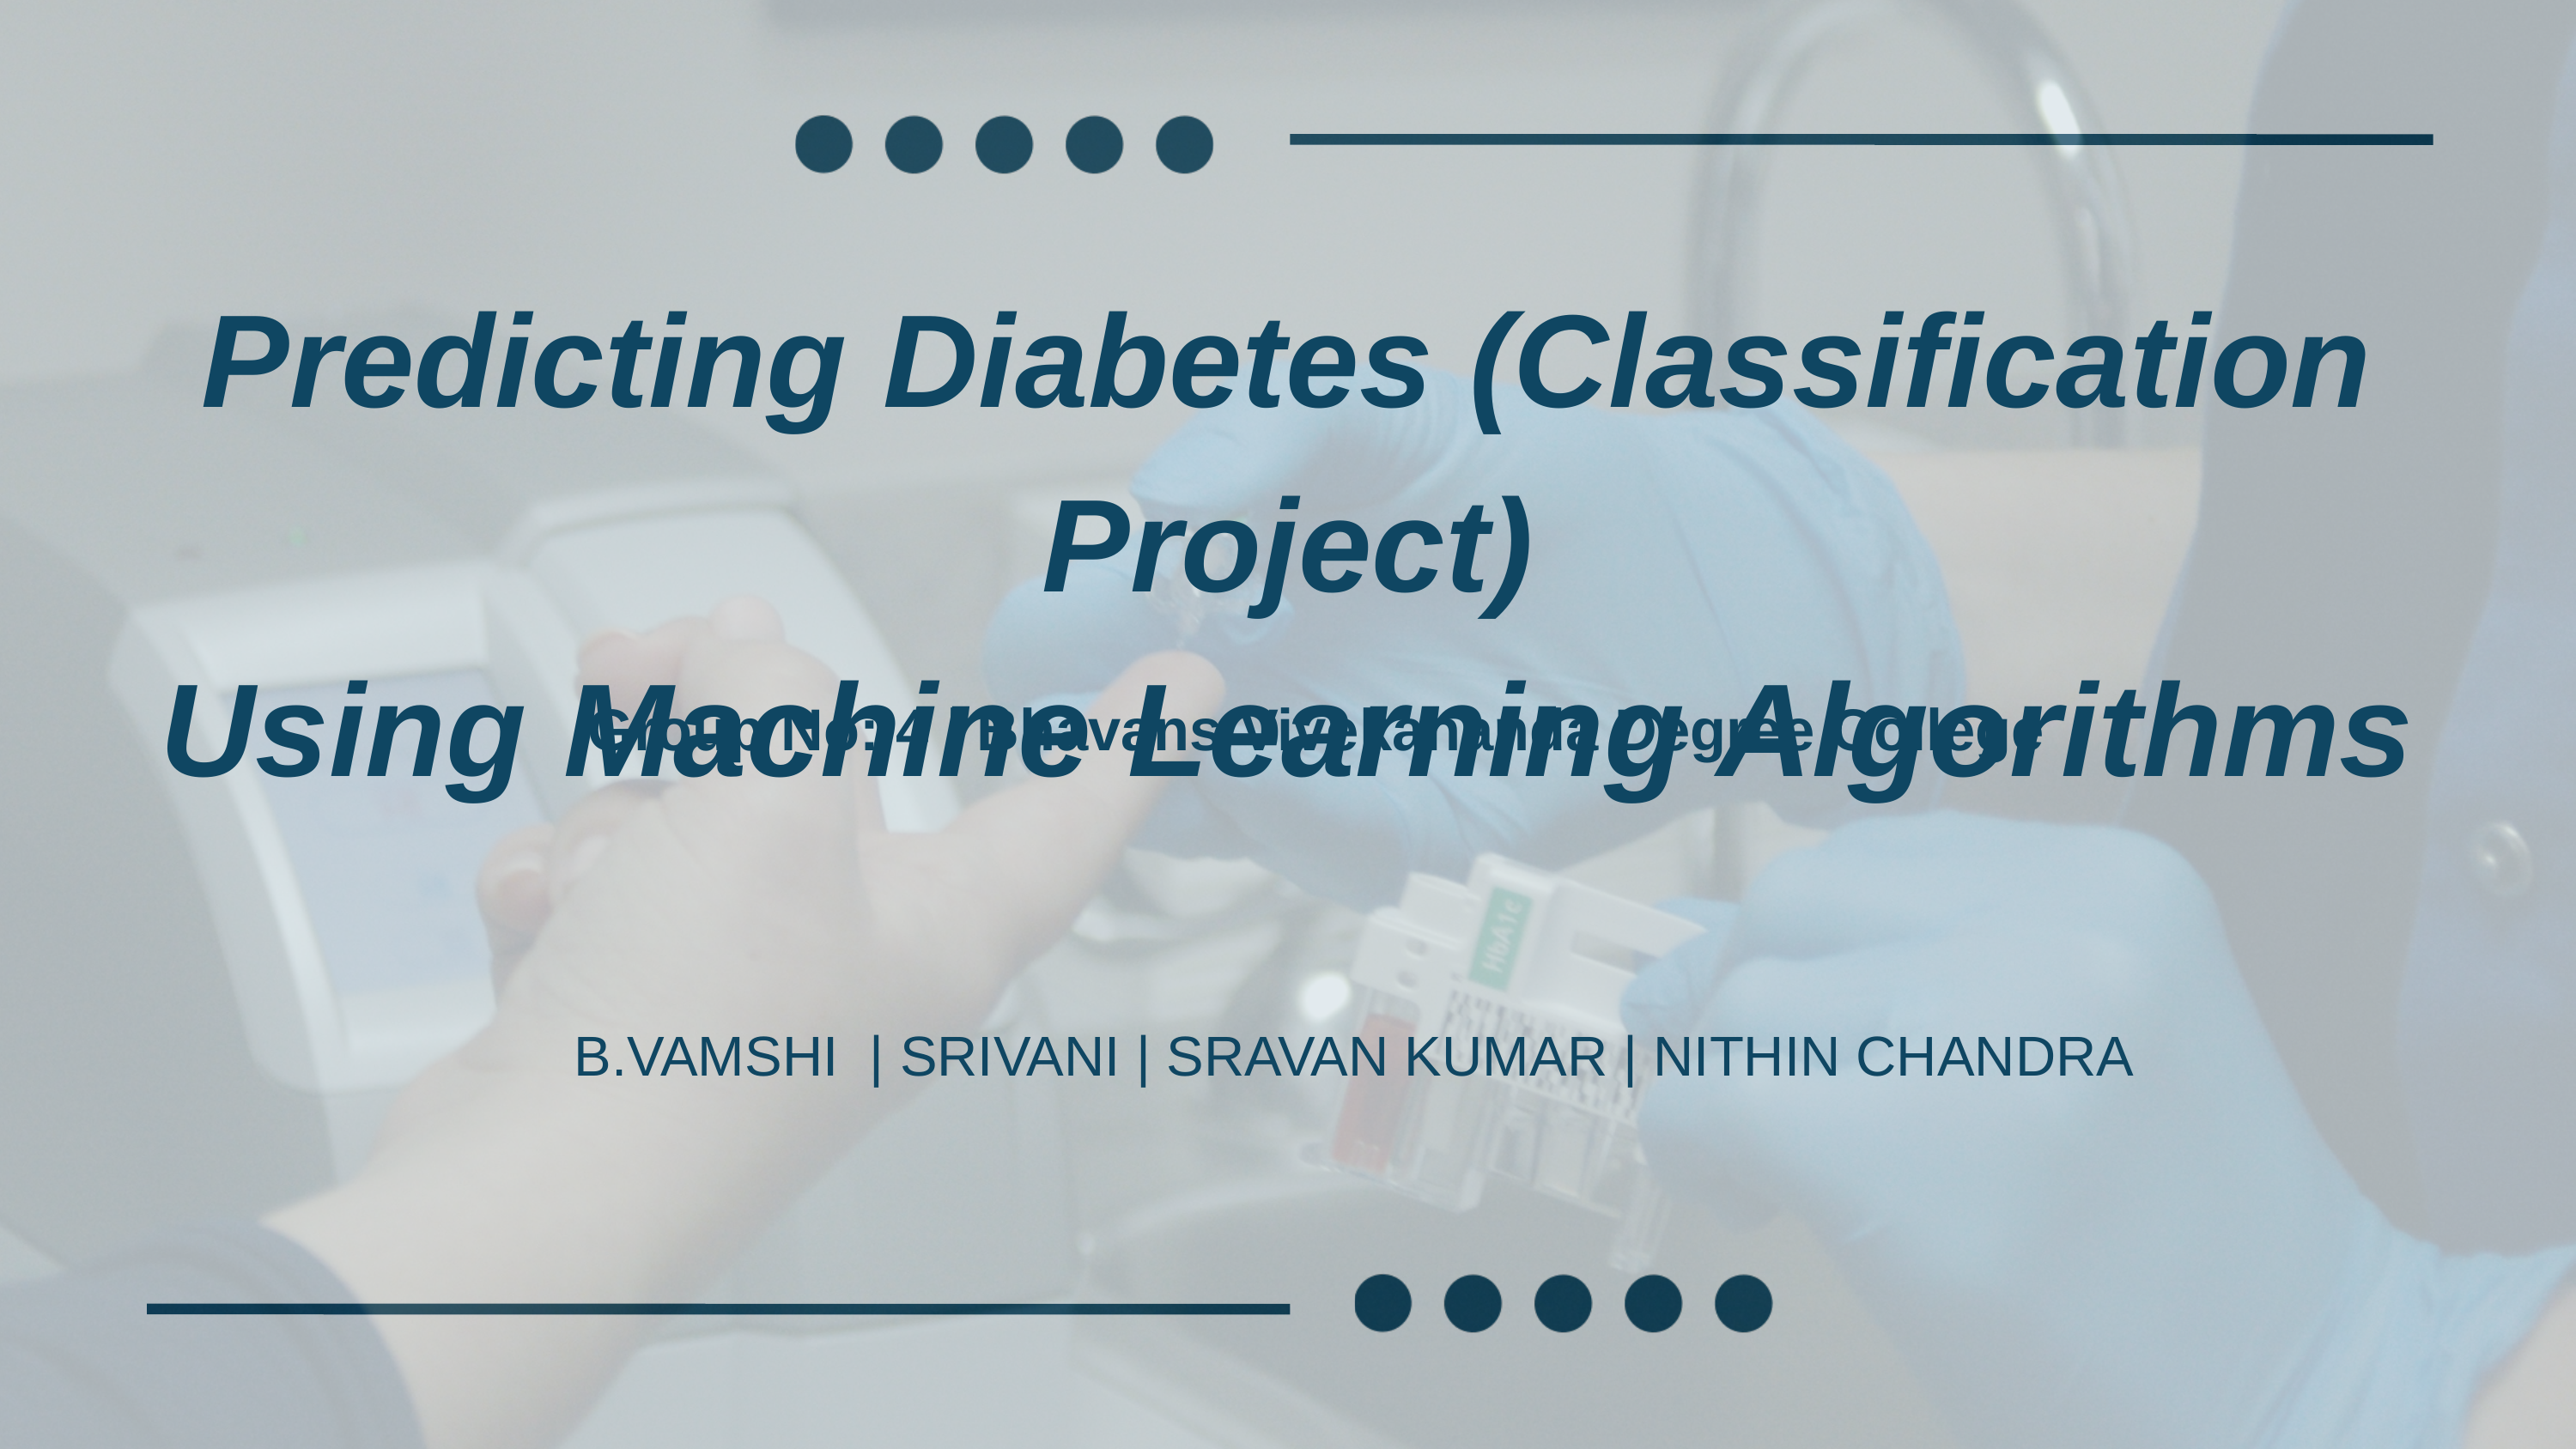

Predicting Diabetes (Classification Project)
Using Machine Learning Algorithms

Group No: 4 | Bhavans Vivekananda Degree College
B.VAMSHI  | SRIVANI | SRAVAN KUMAR | NITHIN CHANDRA